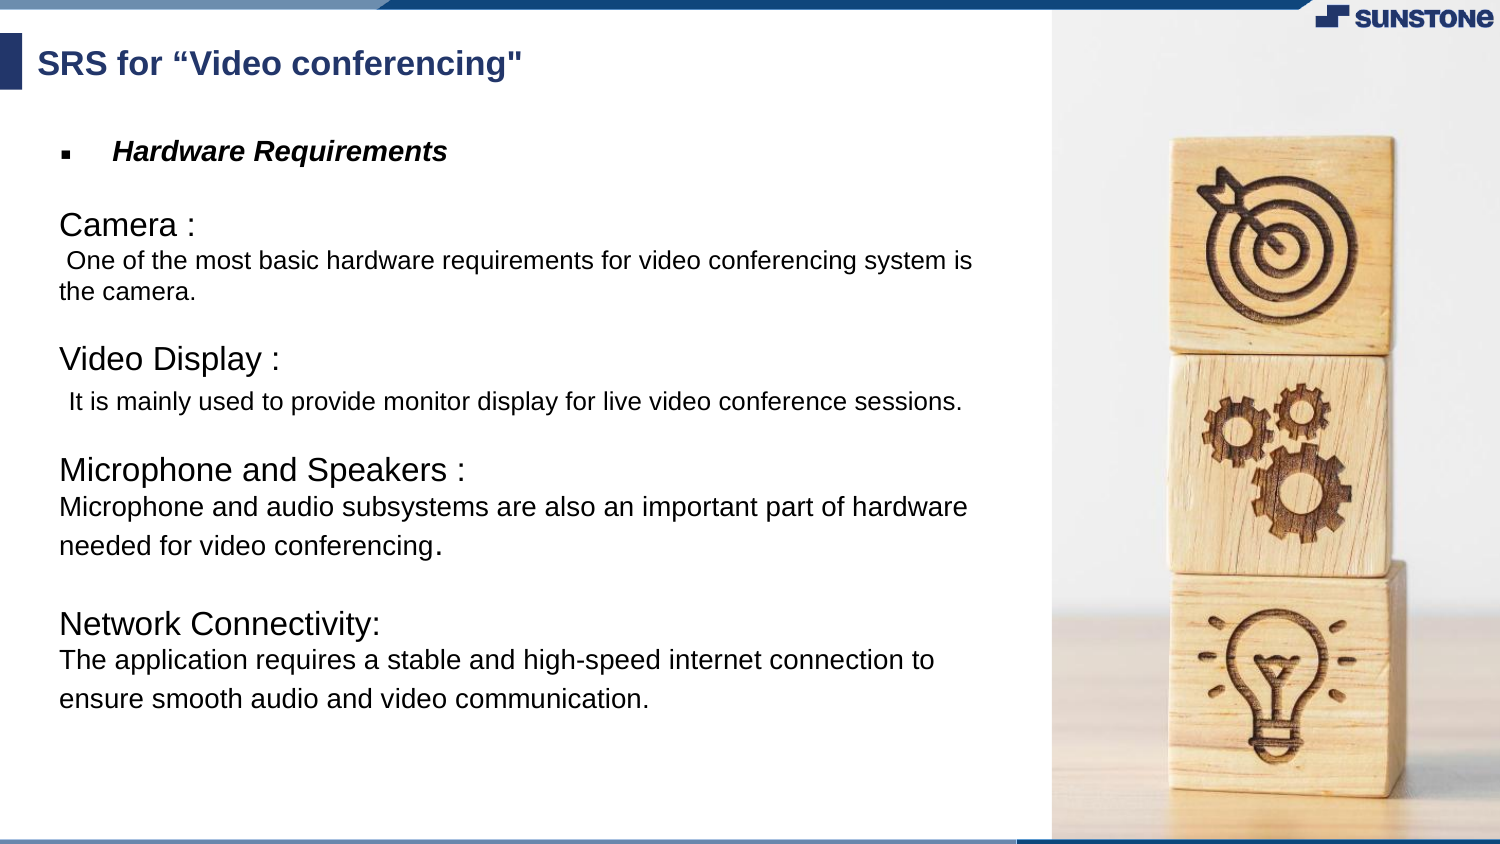

# SRS for “Video conferencing"
Hardware Requirements
Camera :
 One of the most basic hardware requirements for video conferencing system is the camera.

Video Display :
 It is mainly used to provide monitor display for live video conference sessions.

Microphone and Speakers :
Microphone and audio subsystems are also an important part of hardware needed for video conferencing.

Network Connectivity:
The application requires a stable and high-speed internet connection to ensure smooth audio and video communication.